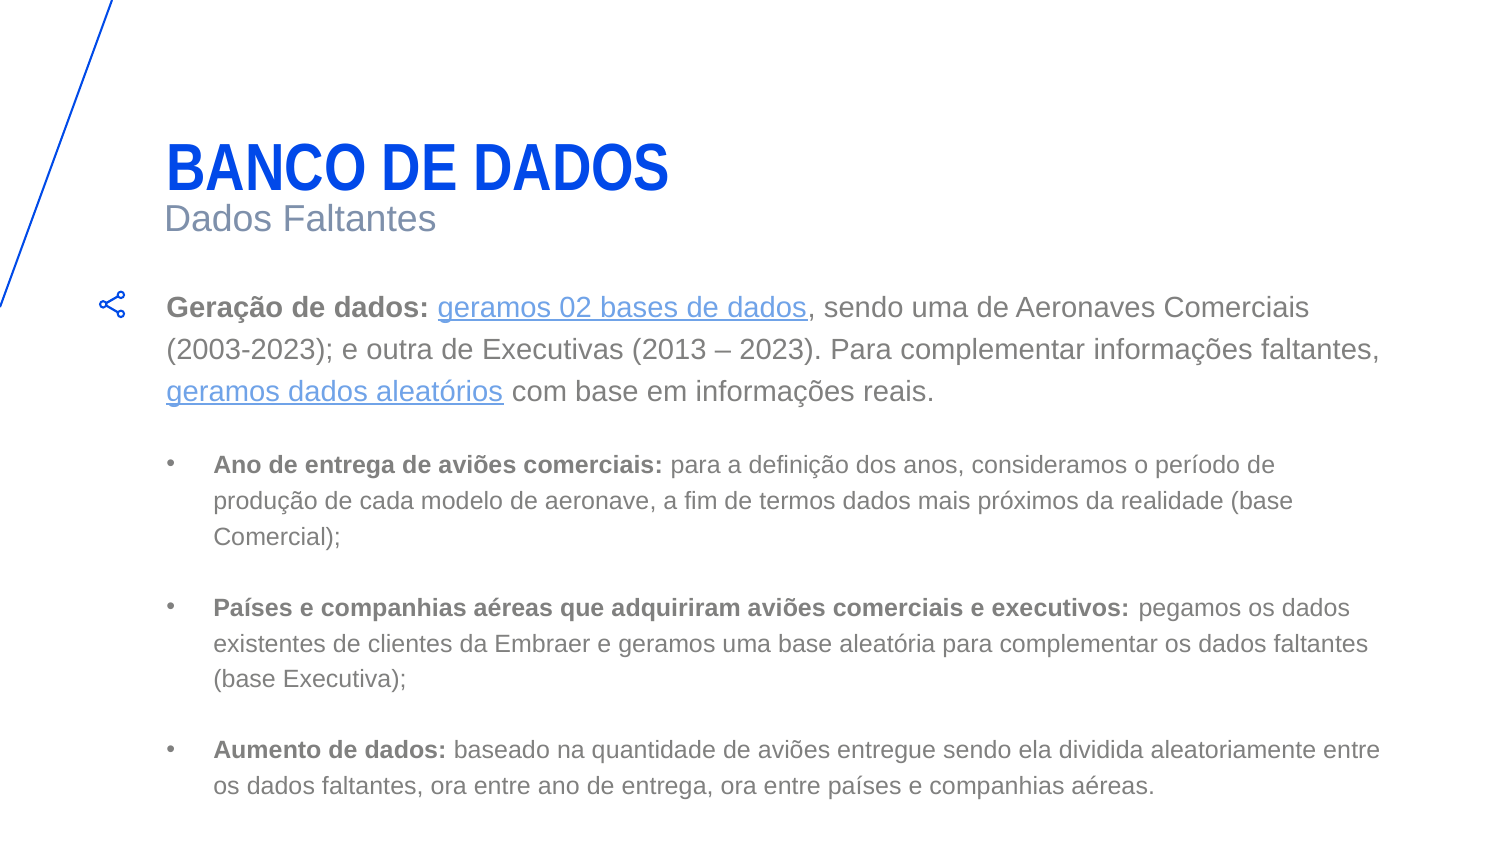

BANCO DE DADOS
Dados Faltantes
Geração de dados: geramos 02 bases de dados, sendo uma de Aeronaves Comerciais (2003-2023); e outra de Executivas (2013 – 2023). Para complementar informações faltantes, geramos dados aleatórios com base em informações reais.
Ano de entrega de aviões comerciais: para a definição dos anos, consideramos o período de produção de cada modelo de aeronave, a fim de termos dados mais próximos da realidade (base Comercial);
Países e companhias aéreas que adquiriram aviões comerciais e executivos: pegamos os dados existentes de clientes da Embraer e geramos uma base aleatória para complementar os dados faltantes (base Executiva);
Aumento de dados: baseado na quantidade de aviões entregue sendo ela dividida aleatoriamente entre os dados faltantes, ora entre ano de entrega, ora entre países e companhias aéreas.